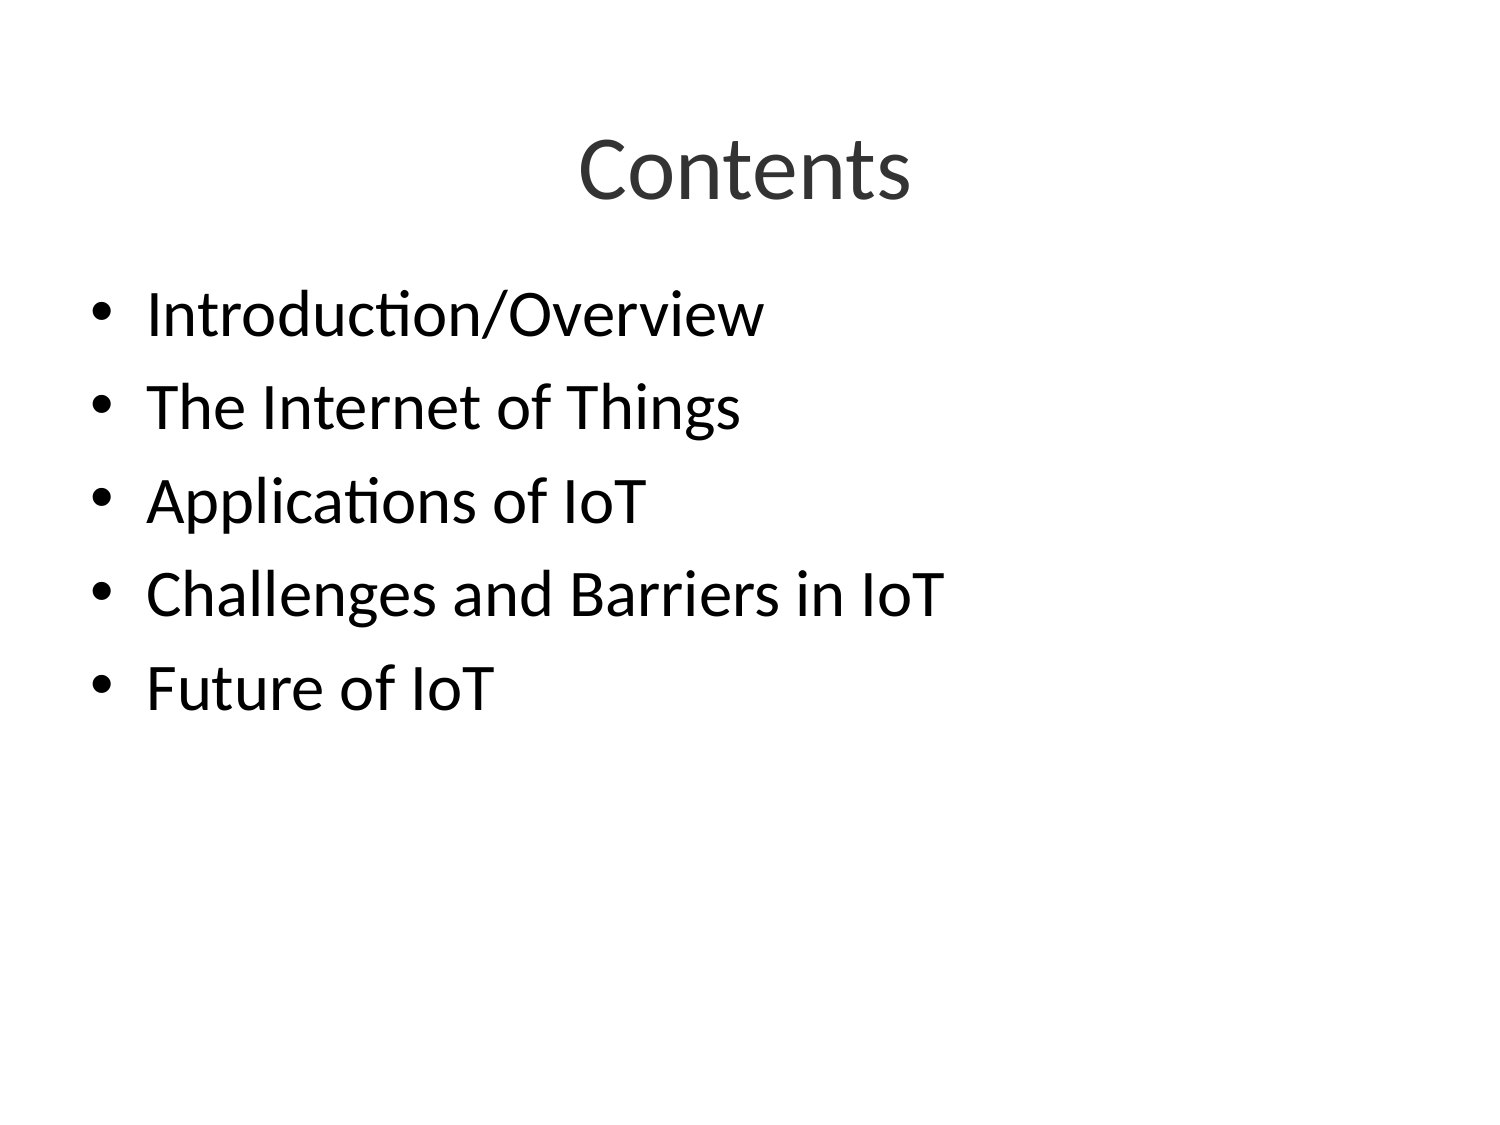

# Contents
Introduction/Overview
The Internet of Things
Applications of IoT
Challenges and Barriers in IoT
Future of IoT